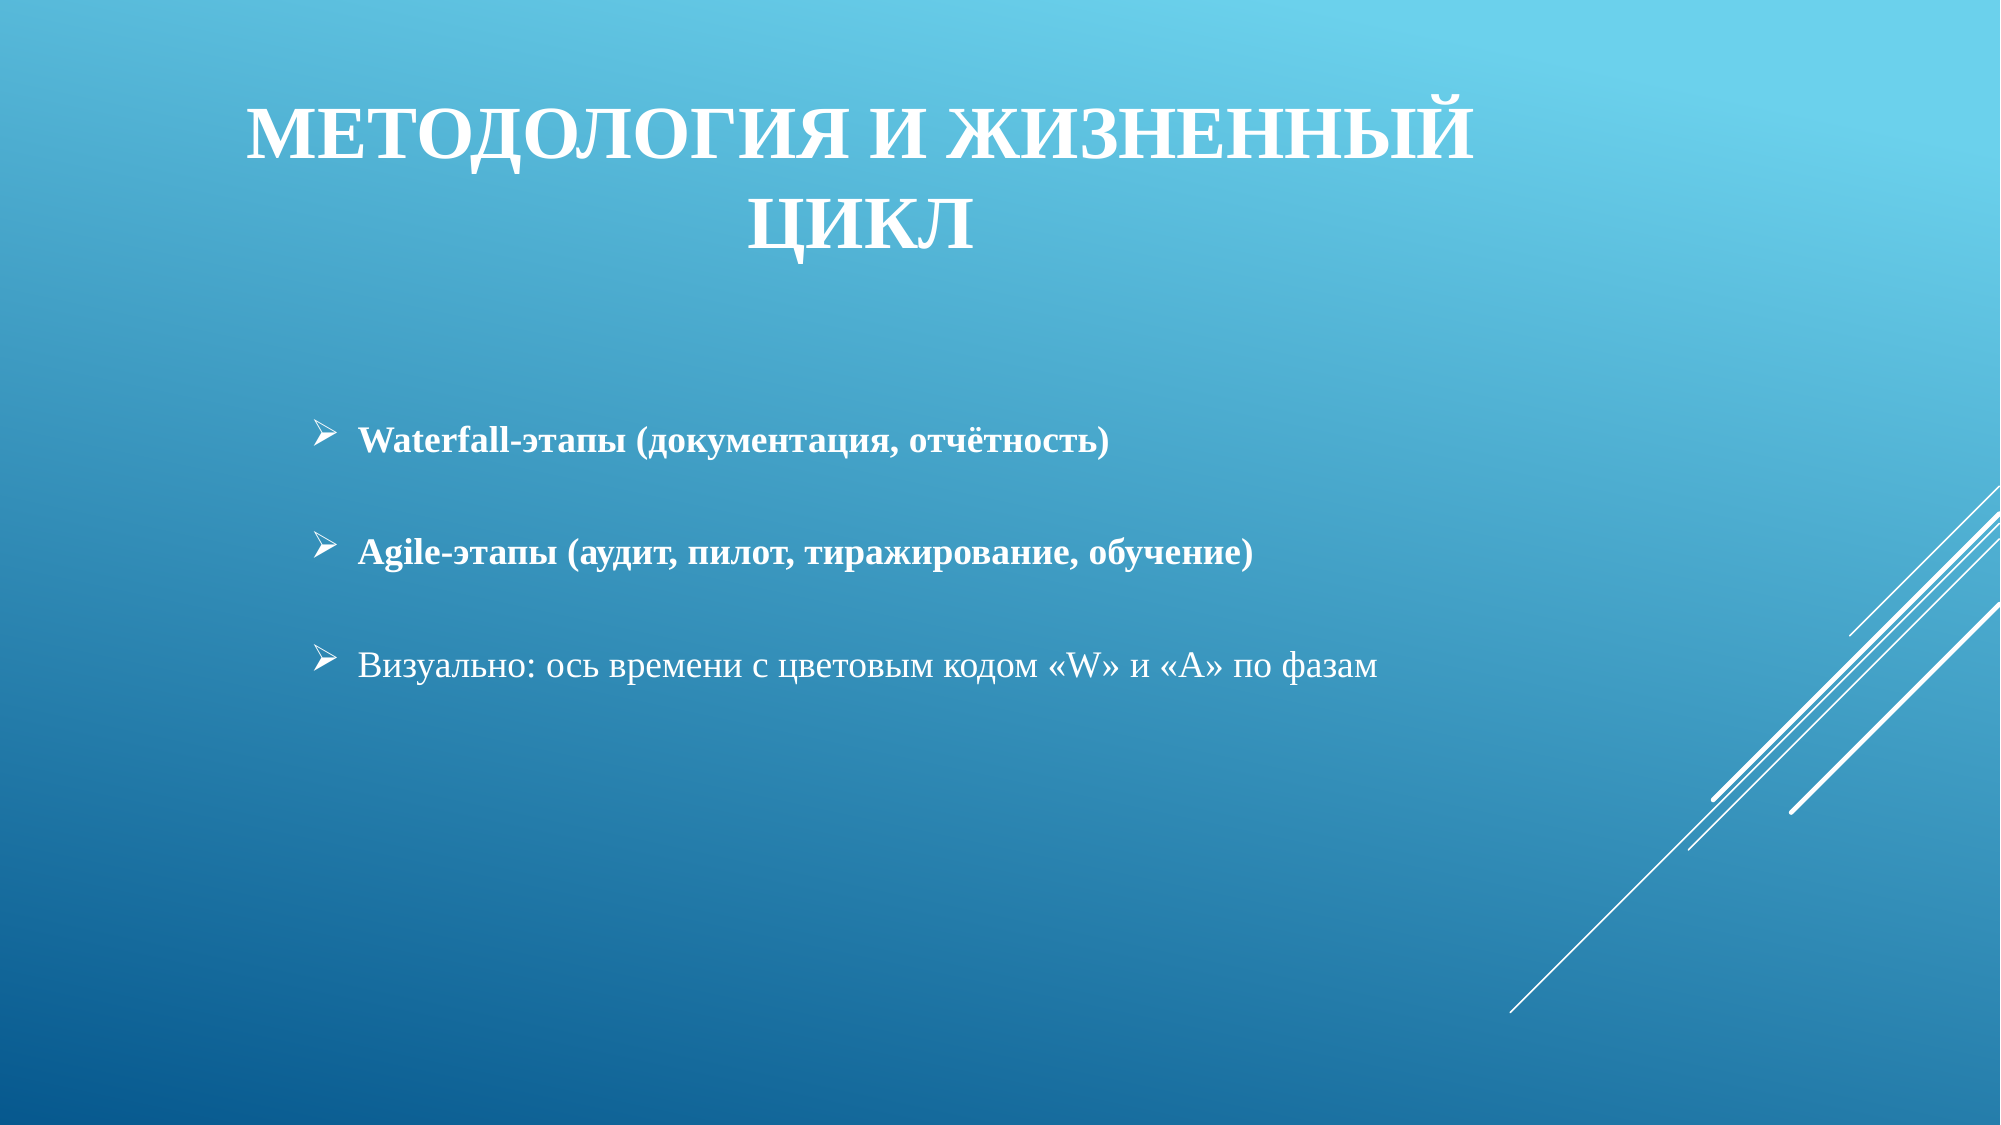

# Методология и жизненный цикл
Waterfall-этапы (документация, отчётность)
Agile-этапы (аудит, пилот, тиражирование, обучение)
Визуально: ось времени с цветовым кодом «W» и «A» по фазам